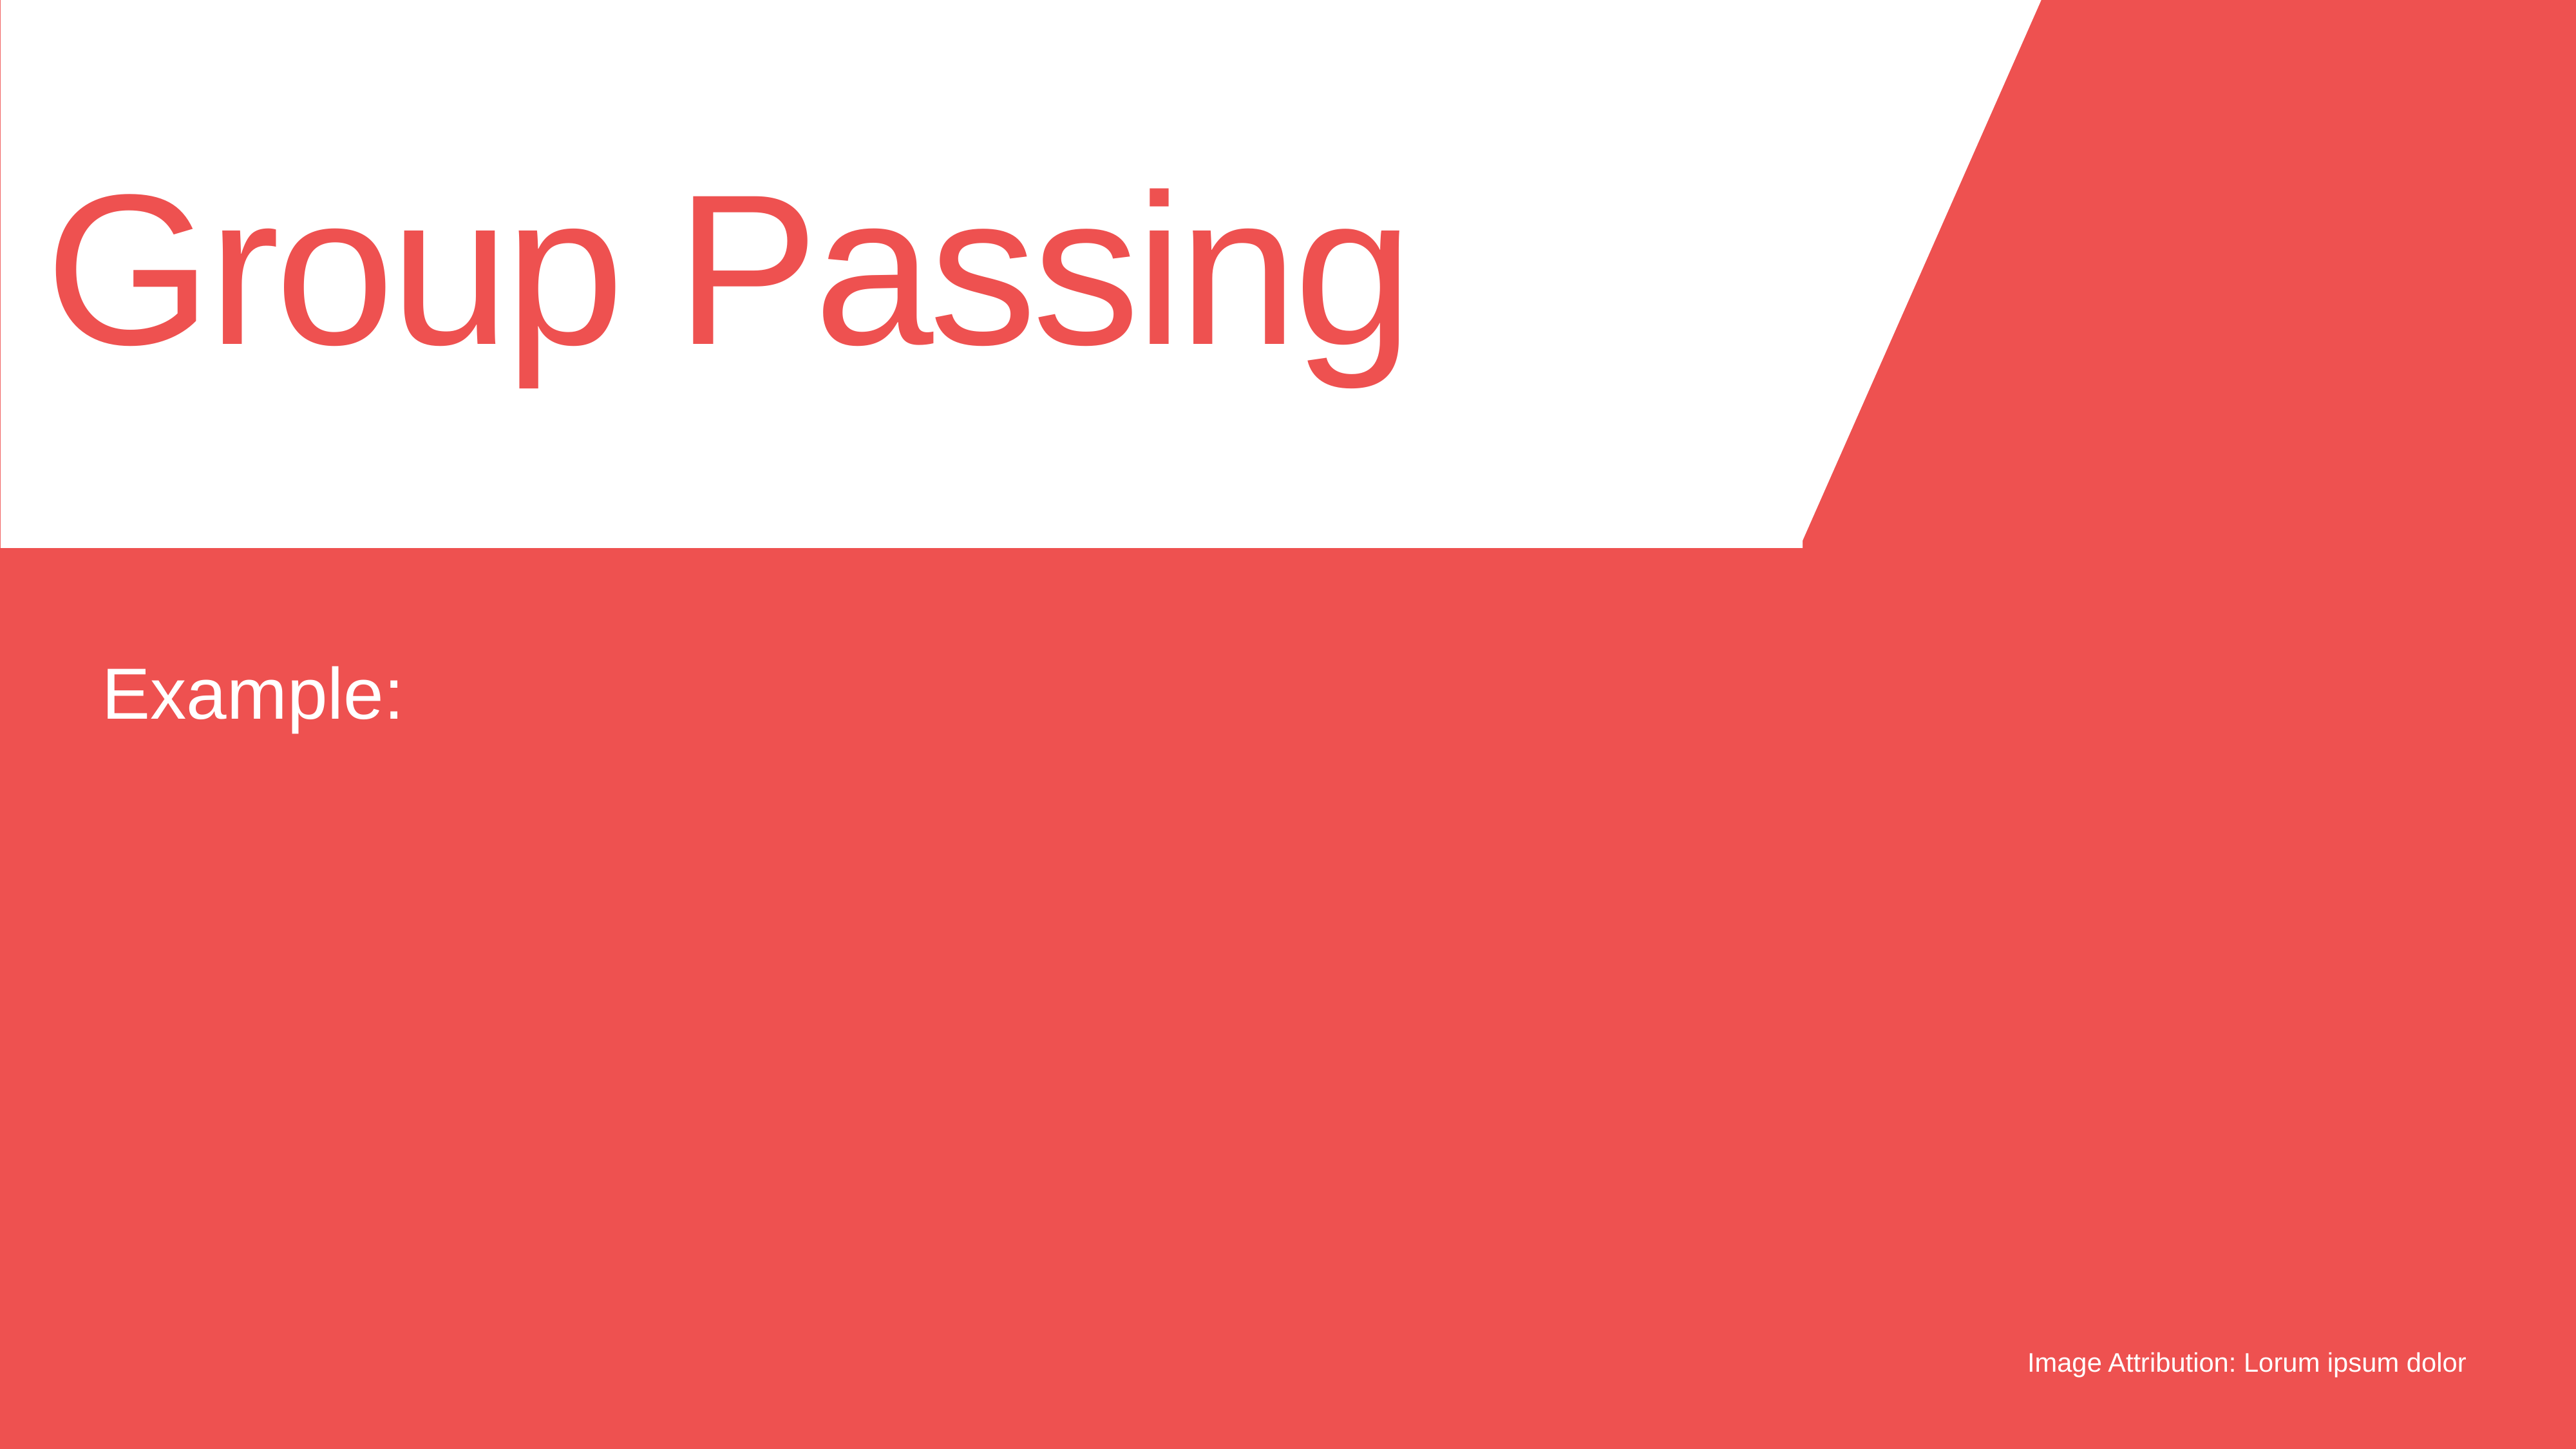

Group Passing

Image Attribution: Lorum ipsum dolor
Example: